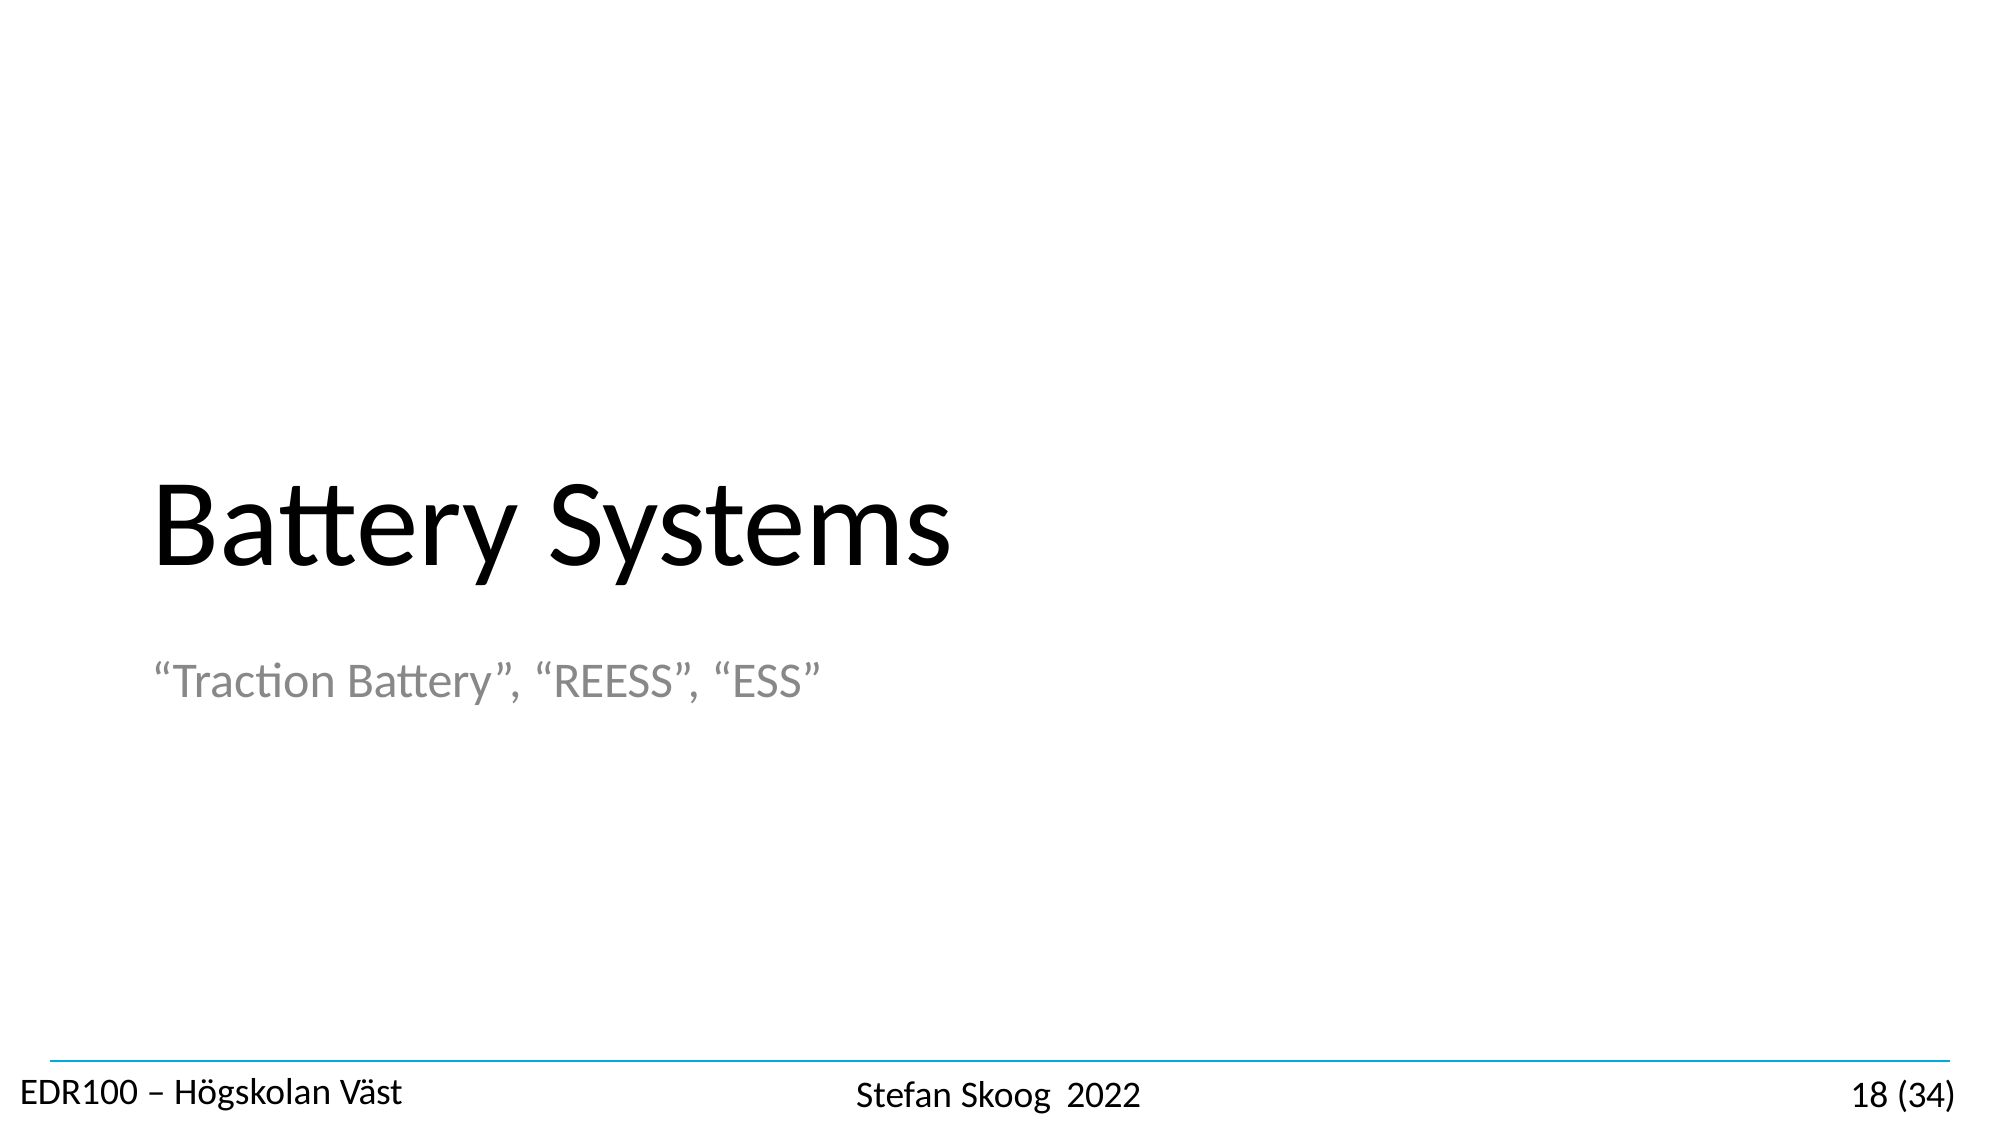

# Battery Systems
“Traction Battery”, “REESS”, “ESS”
EDR100 – Högskolan Väst
Stefan Skoog 2022
18 (34)